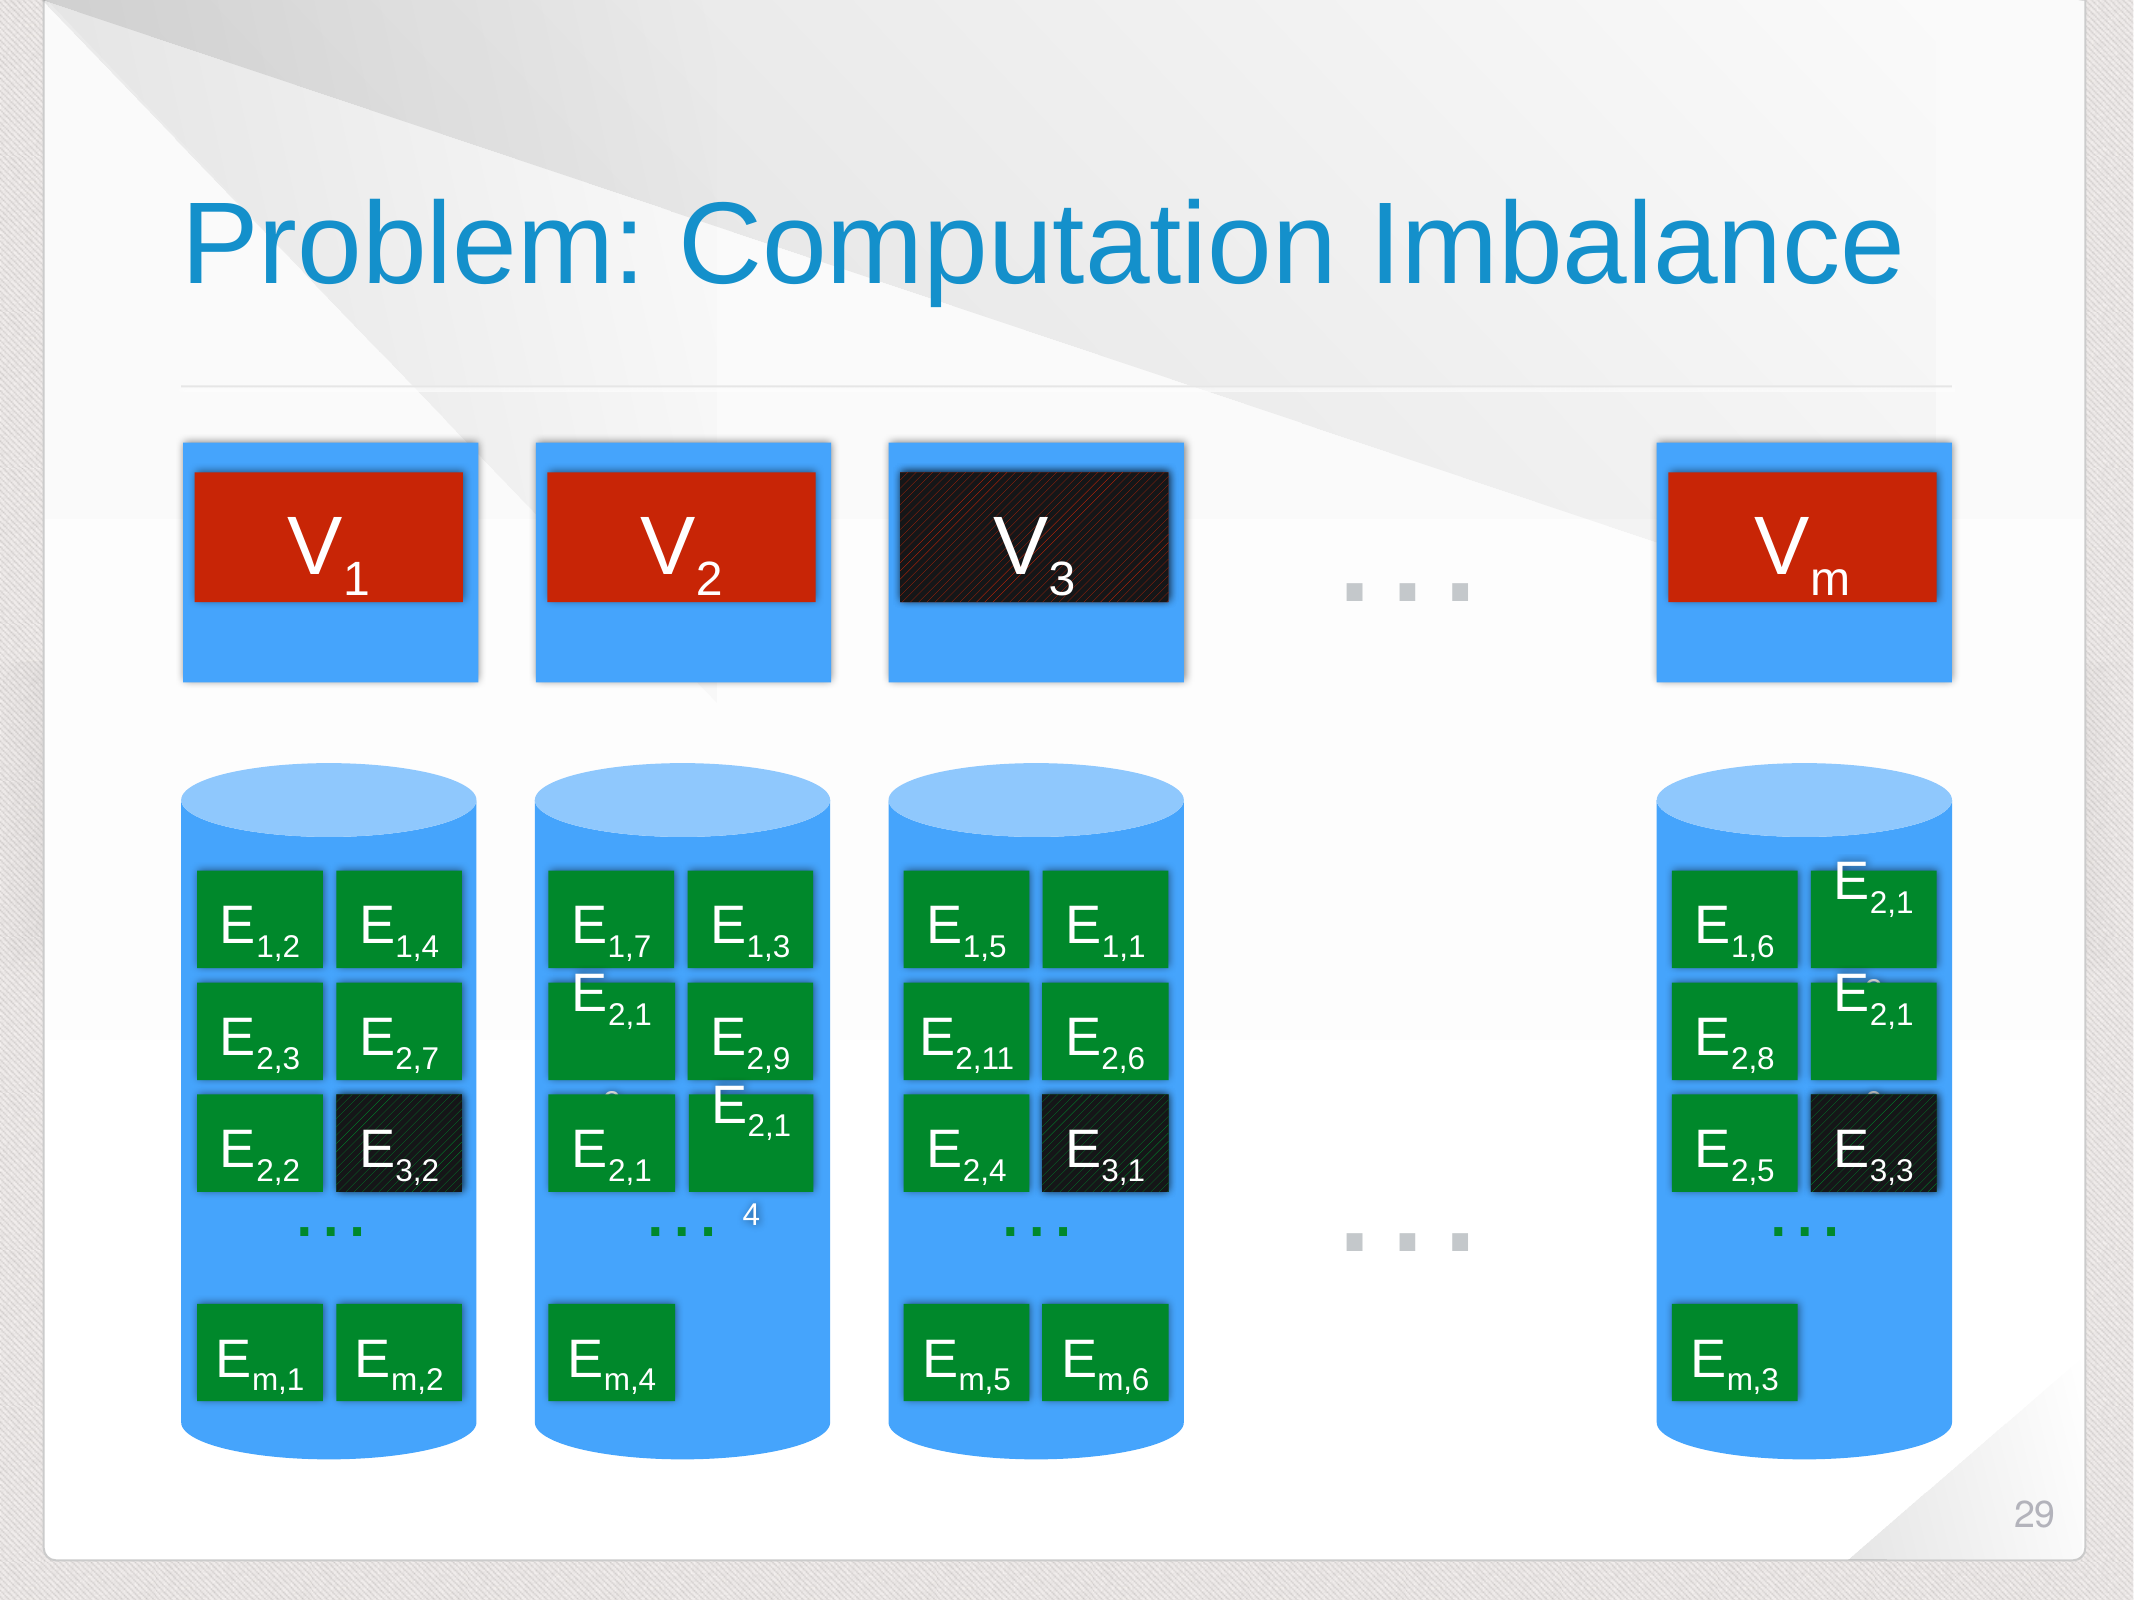

# Problem: Computation Imbalance
…

V1
V2
V3
V3
Vm

E1,2
E1,4
E1,7
E1,3
E1,5
E1,1
E1,6
E2,13
E2,3
E2,7
E2,12
E2,9
E2,11
E2,6
E2,8
E2,10
…
…
…
…
…
E2,2
E3,2
E3,2
E2,1
E2,14
E2,4
E3,1
E3,1
E2,5
E3,3
E3,3
Em,1
Em,2
Em,4
Em,5
Em,6
Em,3
29